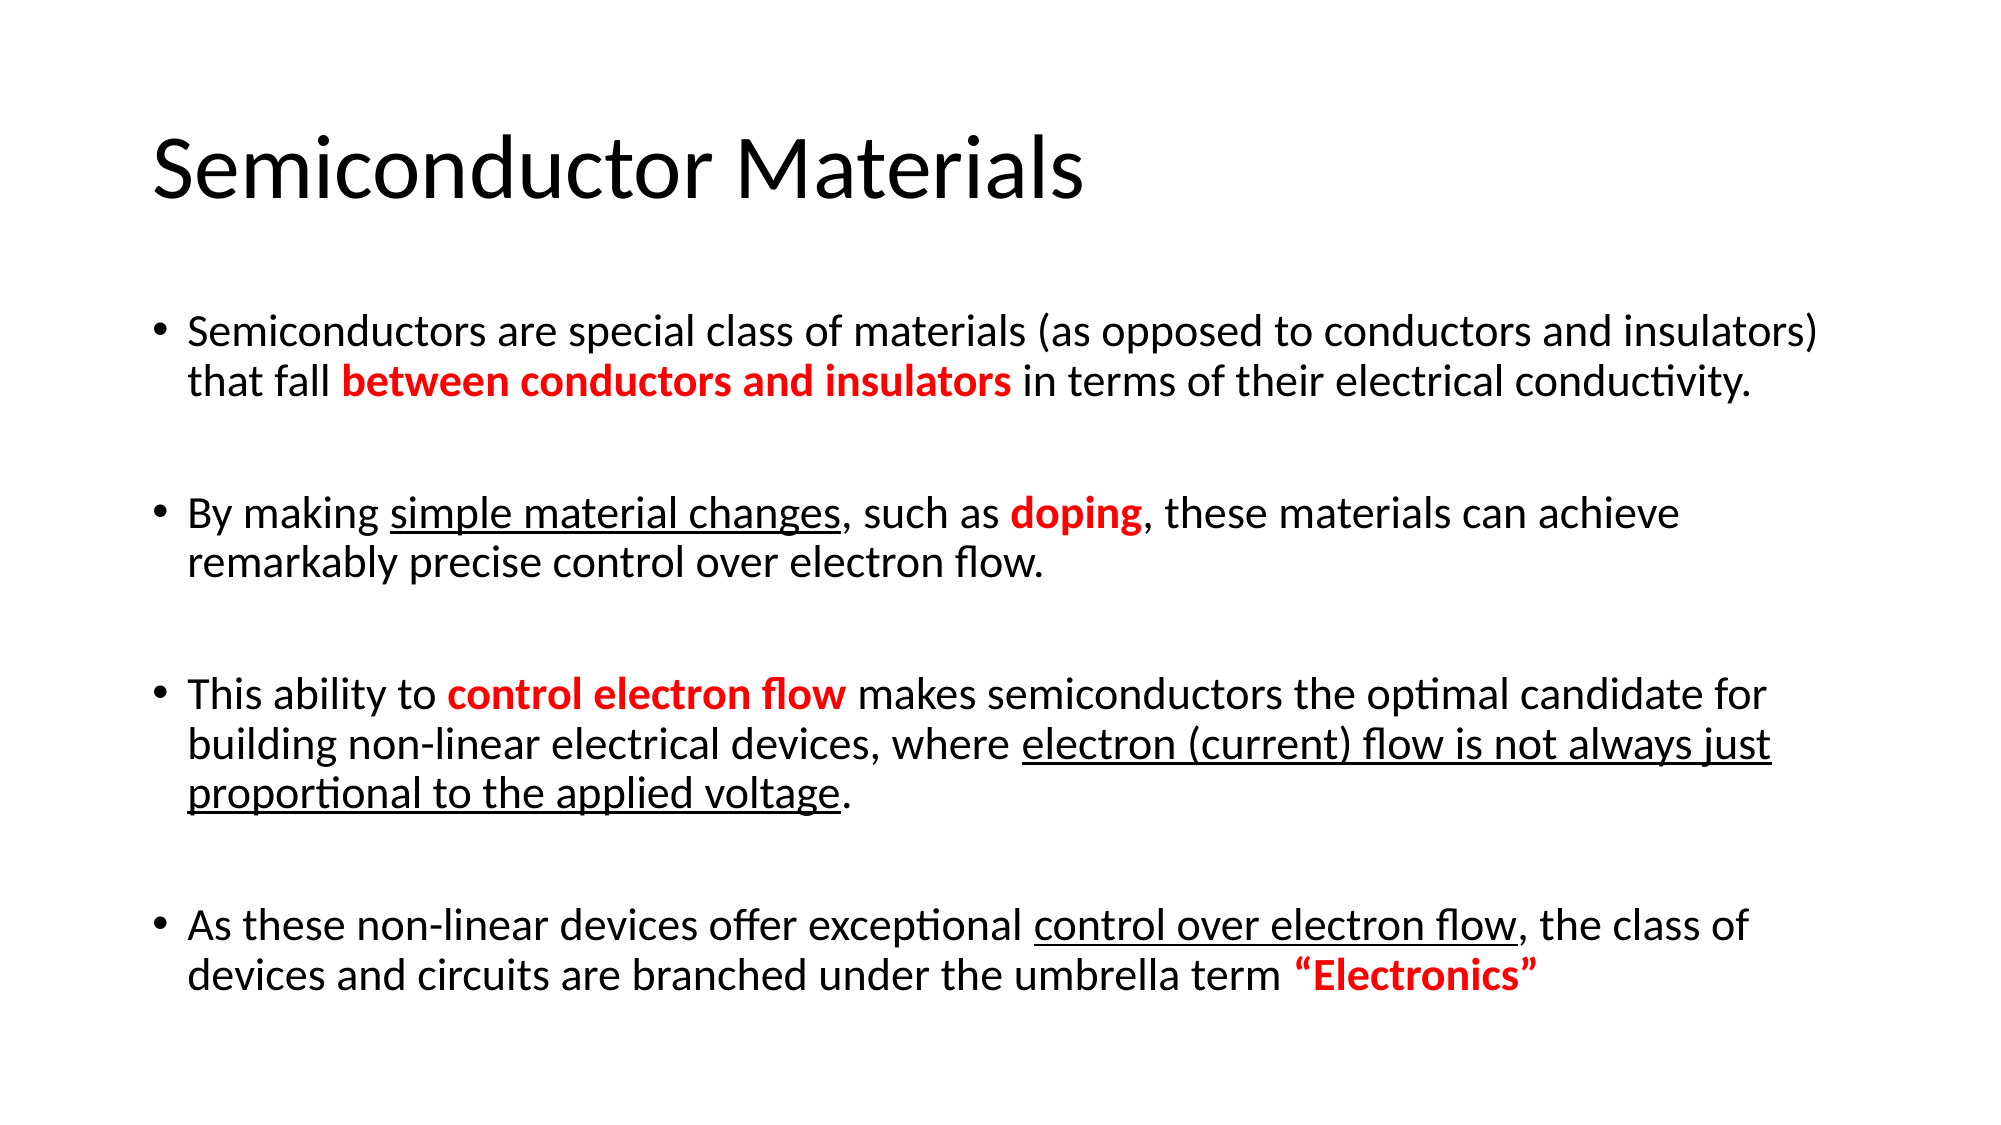

# Semiconductor Materials
Semiconductors are special class of materials (as opposed to conductors and insulators) that fall between conductors and insulators in terms of their electrical conductivity.

By making simple material changes, such as doping, these materials can achieve remarkably precise control over electron flow.

This ability to control electron flow makes semiconductors the optimal candidate for building non-linear electrical devices, where electron (current) flow is not always just proportional to the applied voltage.

As these non-linear devices offer exceptional control over electron flow, the class of devices and circuits are branched under the umbrella term “Electronics”